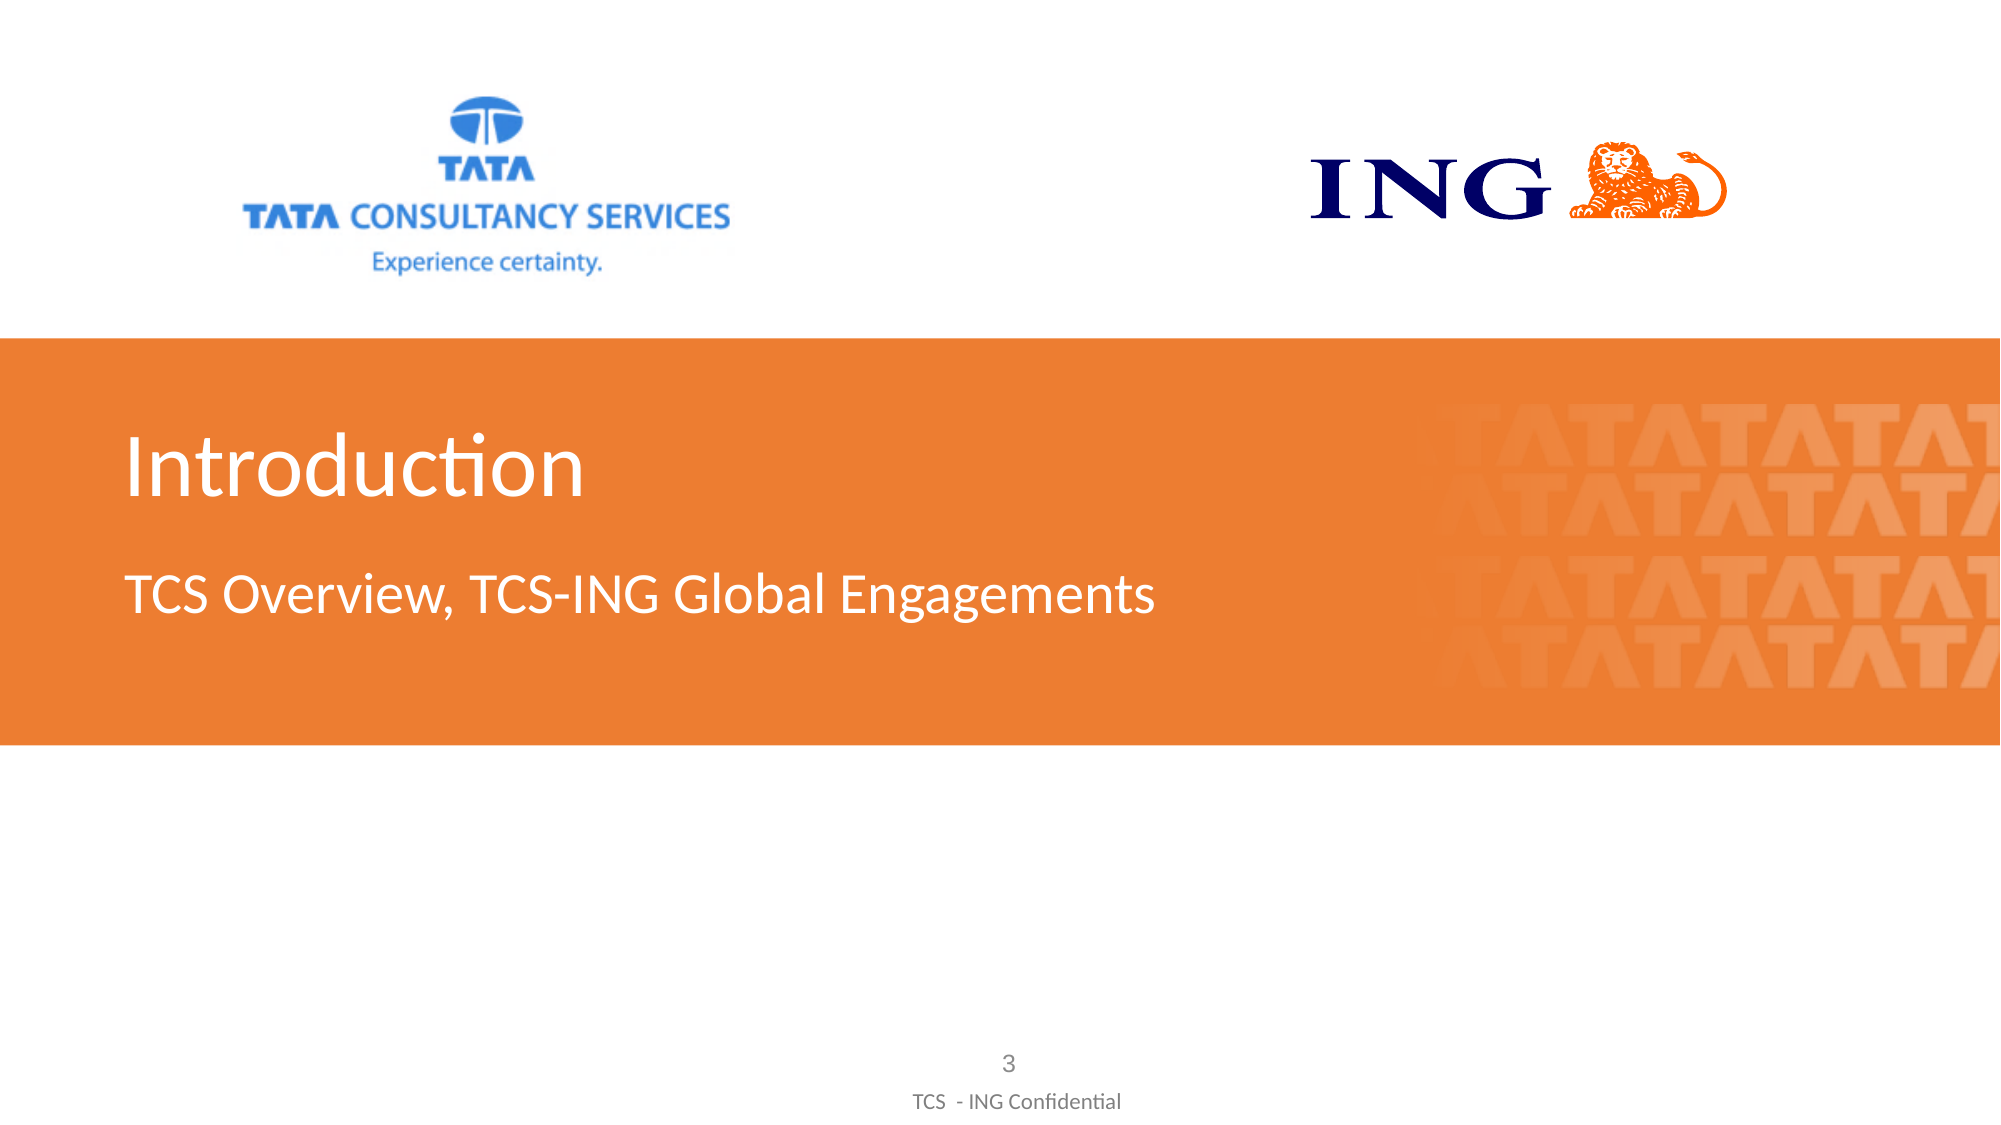

Introduction
# TCS Overview, TCS-ING Global Engagements
3